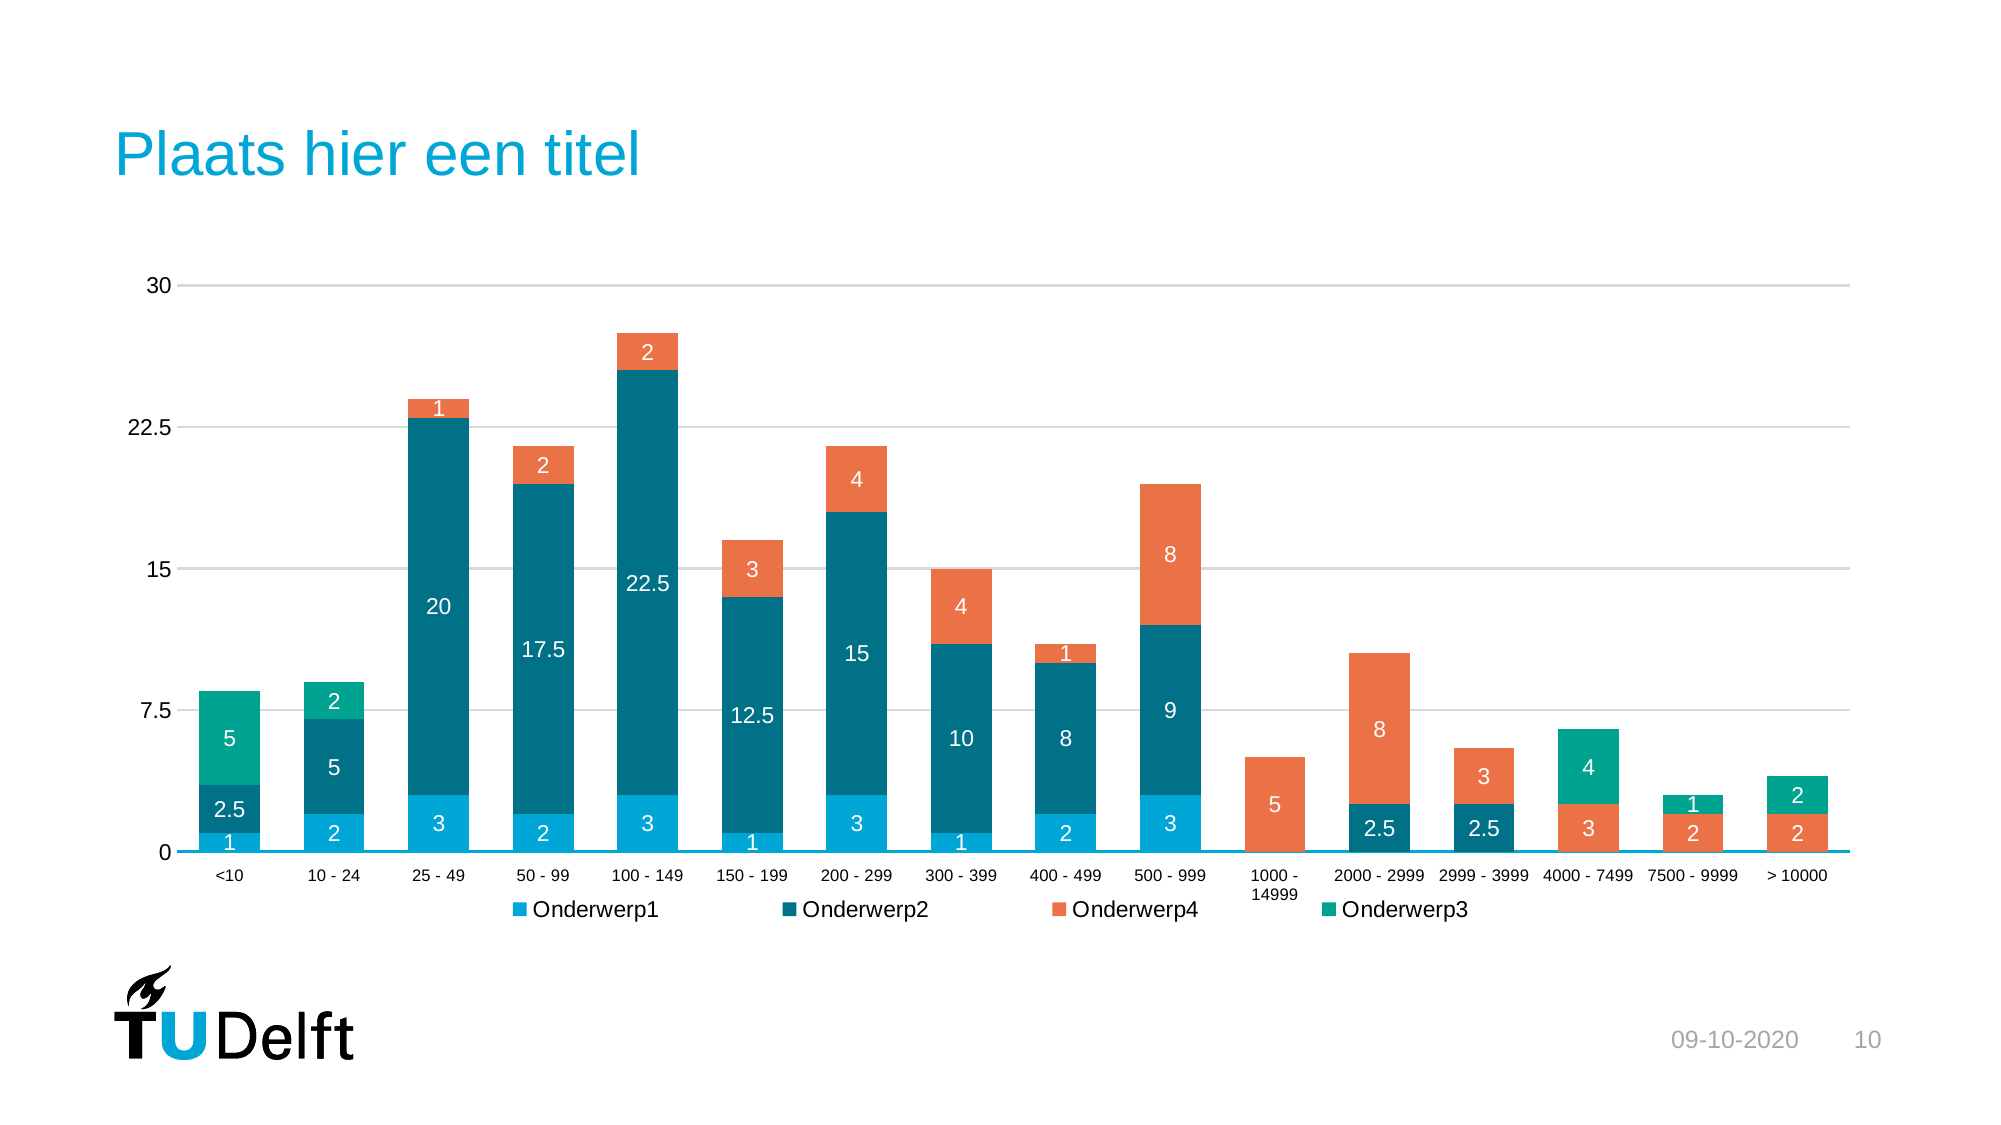

Plaats hier een titel

### Chart

| Category | Onderwerp1 | Onderwerp2 | Onderwerp4 | Onderwerp3 |
|---|---|---|---|---|
| <10 | 1.0 | 2.5 | None | 5.0 |
| 10 - 24 | 2.0 | 5.0 | None | 2.0 |
| 25 - 49 | 3.0 | 20.0 | 1.0 | None |
| 50 - 99 | 2.0 | 17.5 | 2.0 | None |
| 100 - 149 | 3.0 | 22.5 | 2.0 | None |
| 150 - 199 | 1.0 | 12.5 | 3.0 | None |
| 200 - 299 | 3.0 | 15.0 | 3.5 | None |
| 300 - 399 | 1.0 | 10.0 | 4.0 | None |
| 400 - 499 | 2.0 | 8.0 | 1.0 | None |
| 500 - 999 | 3.0 | 9.0 | 7.5 | None |
| 1000 - 14999 | None | None | 5.0 | None |
| 2000 - 2999 | None | 2.5 | 8.0 | None |
| 2999 - 3999 | None | 2.5 | 3.0 | None |
| 4000 - 7499 | None | None | 2.5 | 4.0 |
| 7500 - 9999 | None | None | 2.0 | 1.0 |
| > 10000 | None | None | 2.0 | 2.0 |
09-10-2020
10